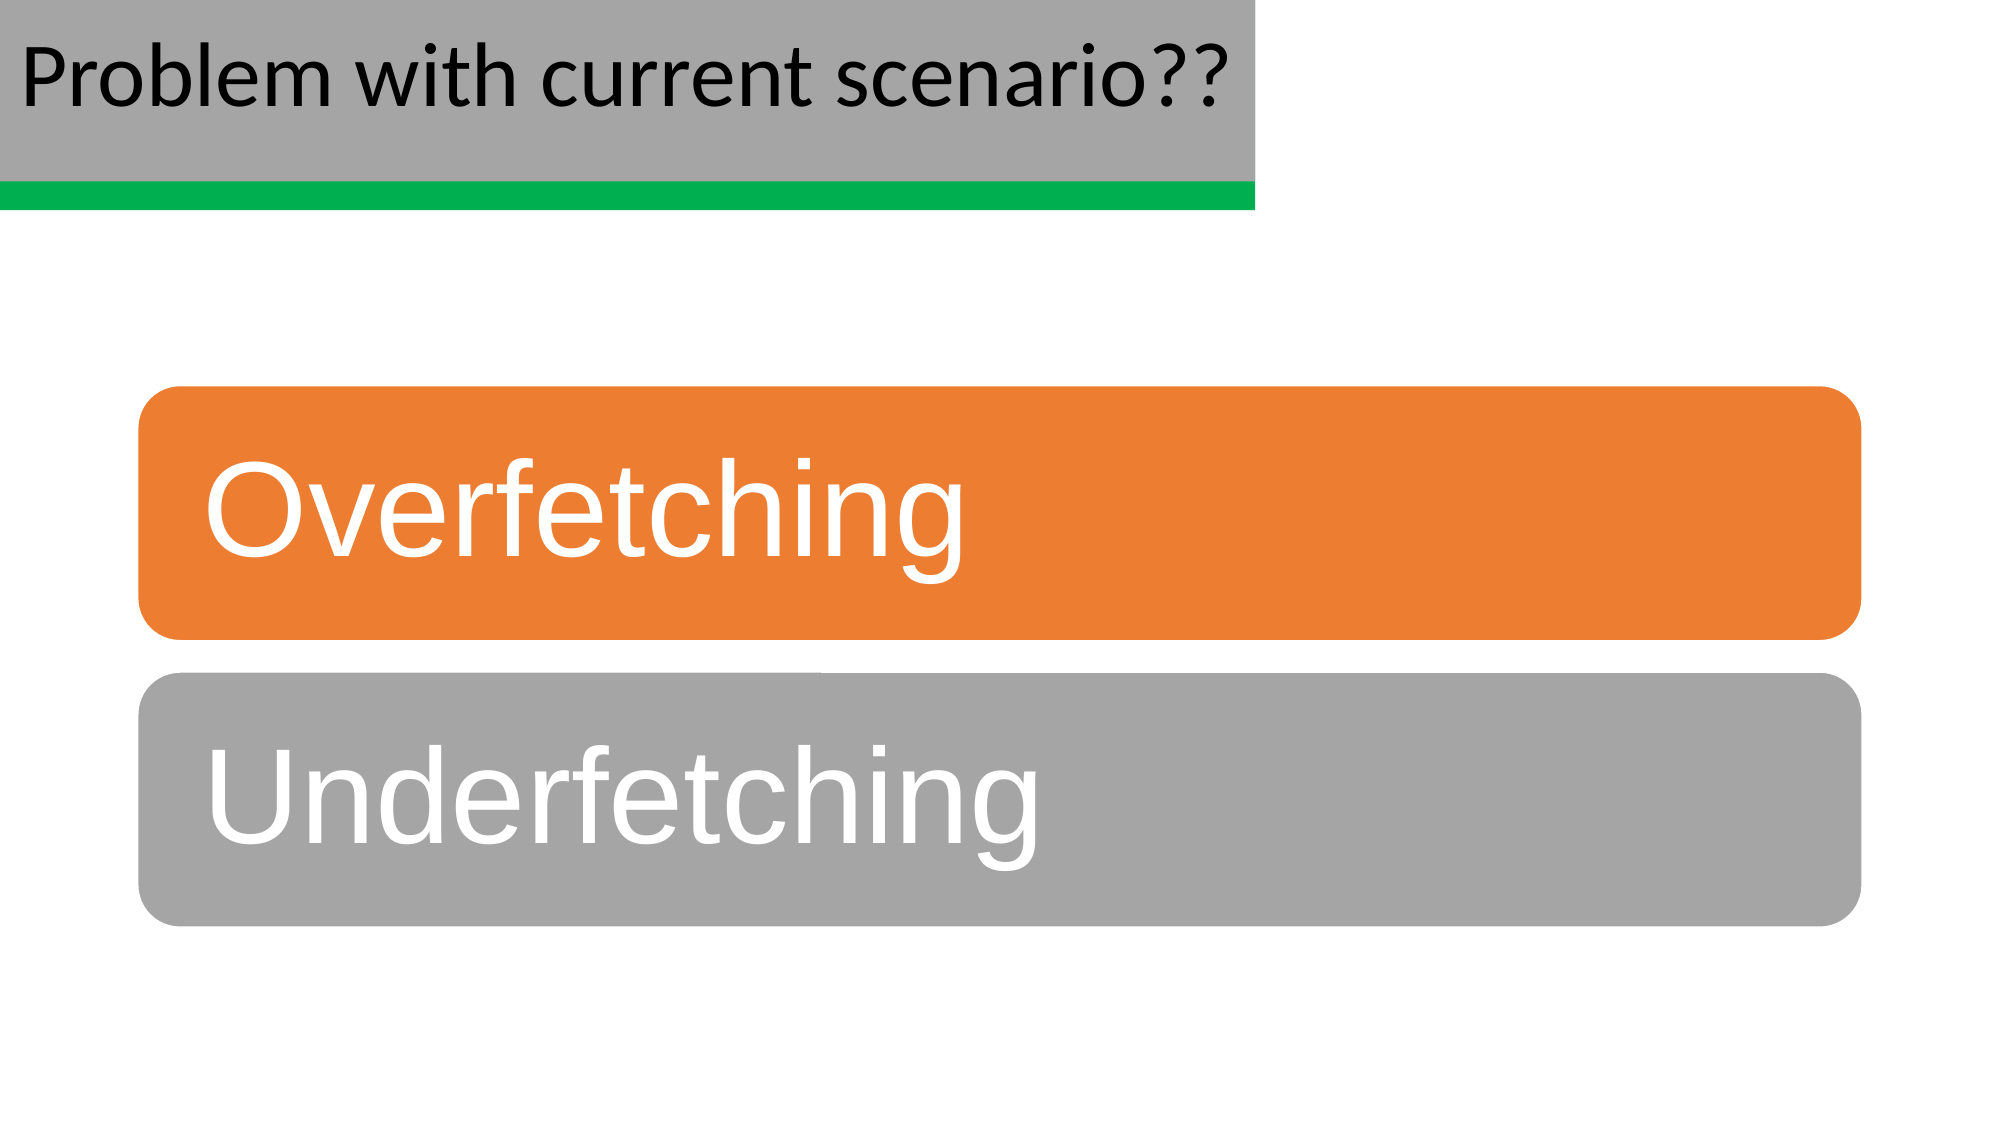

Problem with current scenario??
Problem with current scenario??
Overfetching
Underfetching